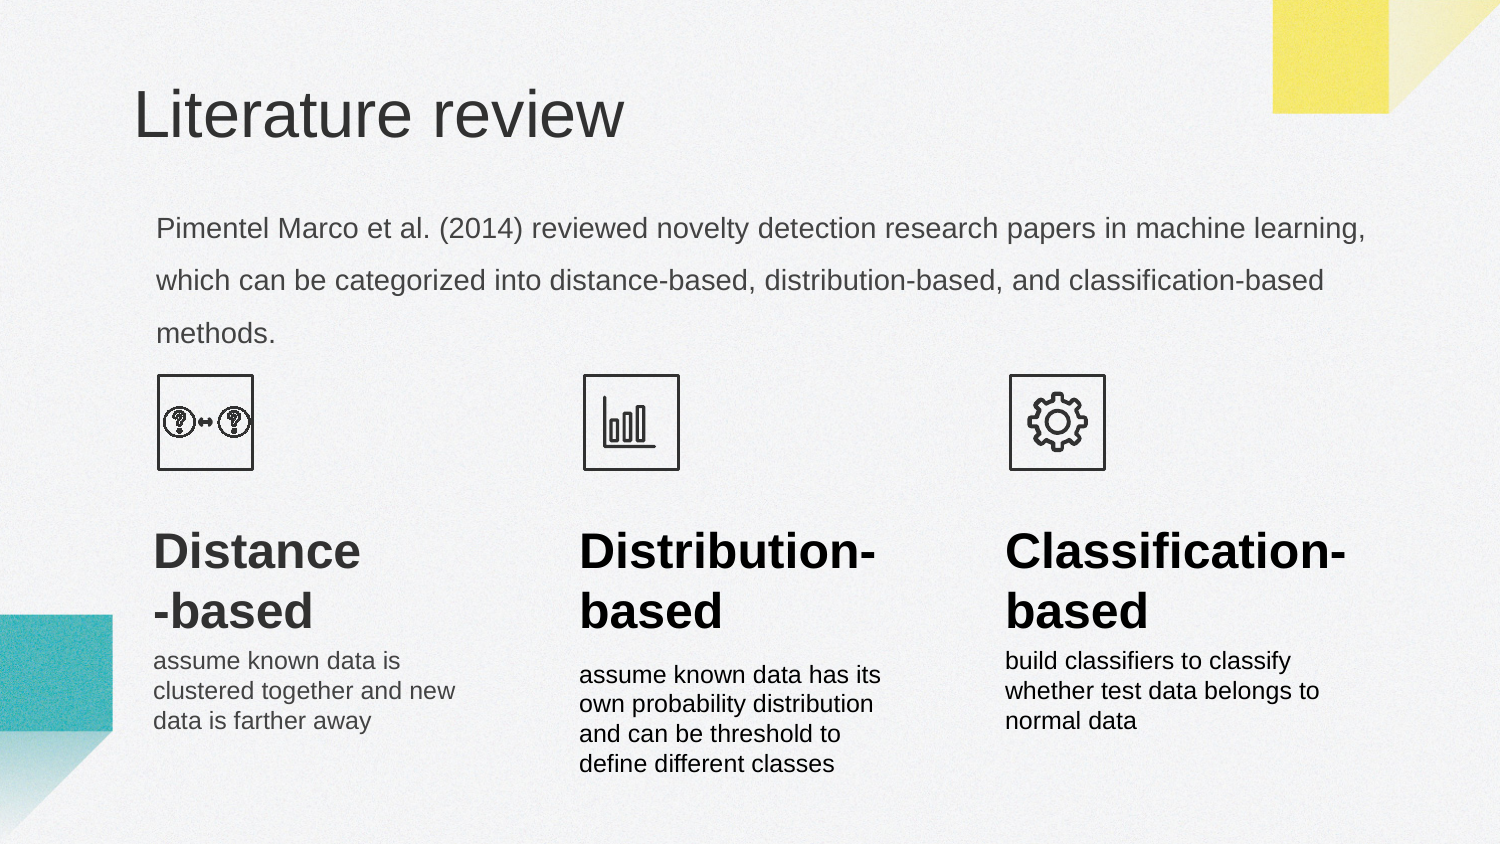

# Literature review
Pimentel Marco et al. (2014) reviewed novelty detection research papers in machine learning, which can be categorized into distance-based, distribution-based, and classification-based methods.

Distance
-based
Distribution-based
Classification-based
assume known data is clustered together and new data is farther away
build classifiers to classify whether test data belongs to normal data
assume known data has its own probability distribution and can be threshold to define different classes